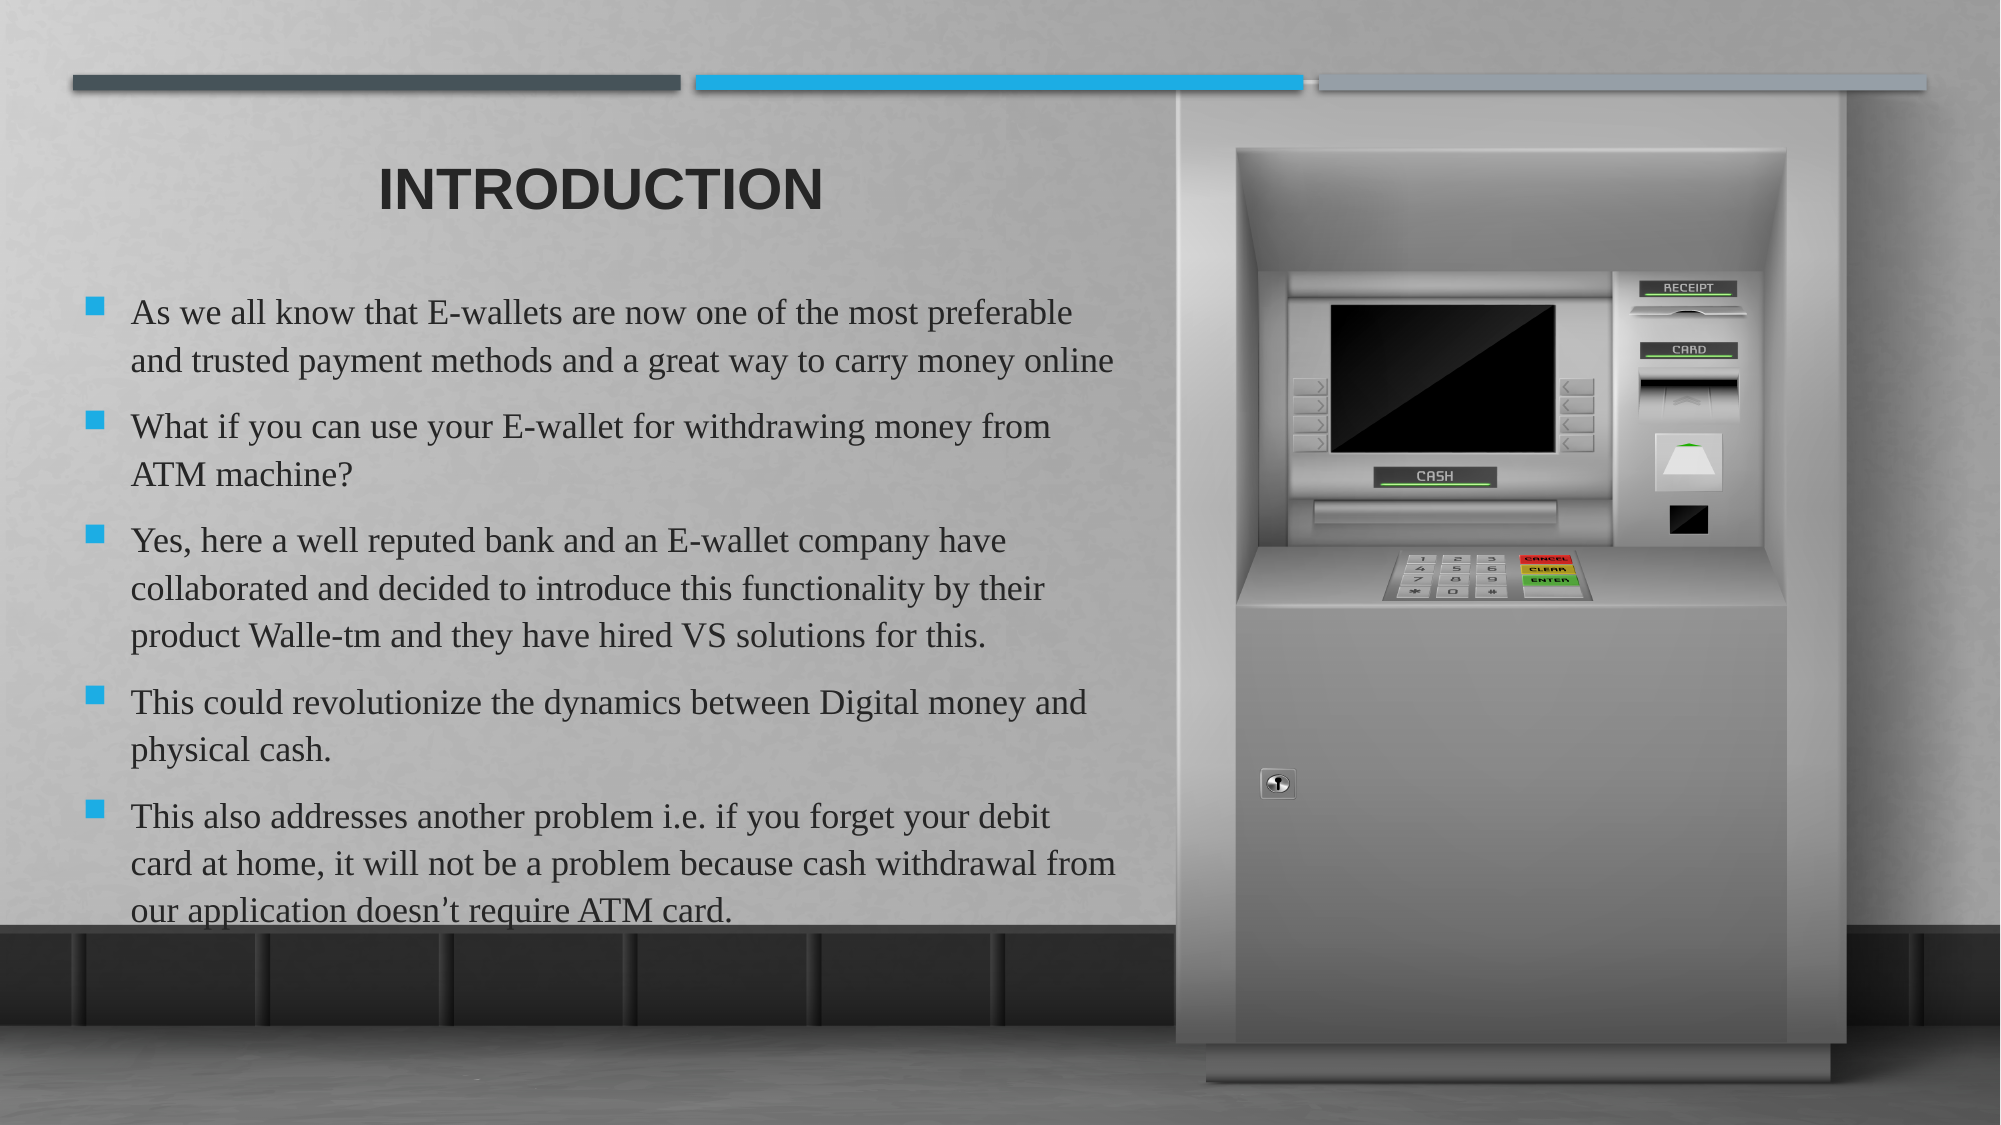

# introduction
As we all know that E-wallets are now one of the most preferable and trusted payment methods and a great way to carry money online
What if you can use your E-wallet for withdrawing money from ATM machine?
Yes, here a well reputed bank and an E-wallet company have collaborated and decided to introduce this functionality by their product Walle-tm and they have hired VS solutions for this.
This could revolutionize the dynamics between Digital money and physical cash.
This also addresses another problem i.e. if you forget your debit card at home, it will not be a problem because cash withdrawal from our application doesn’t require ATM card.